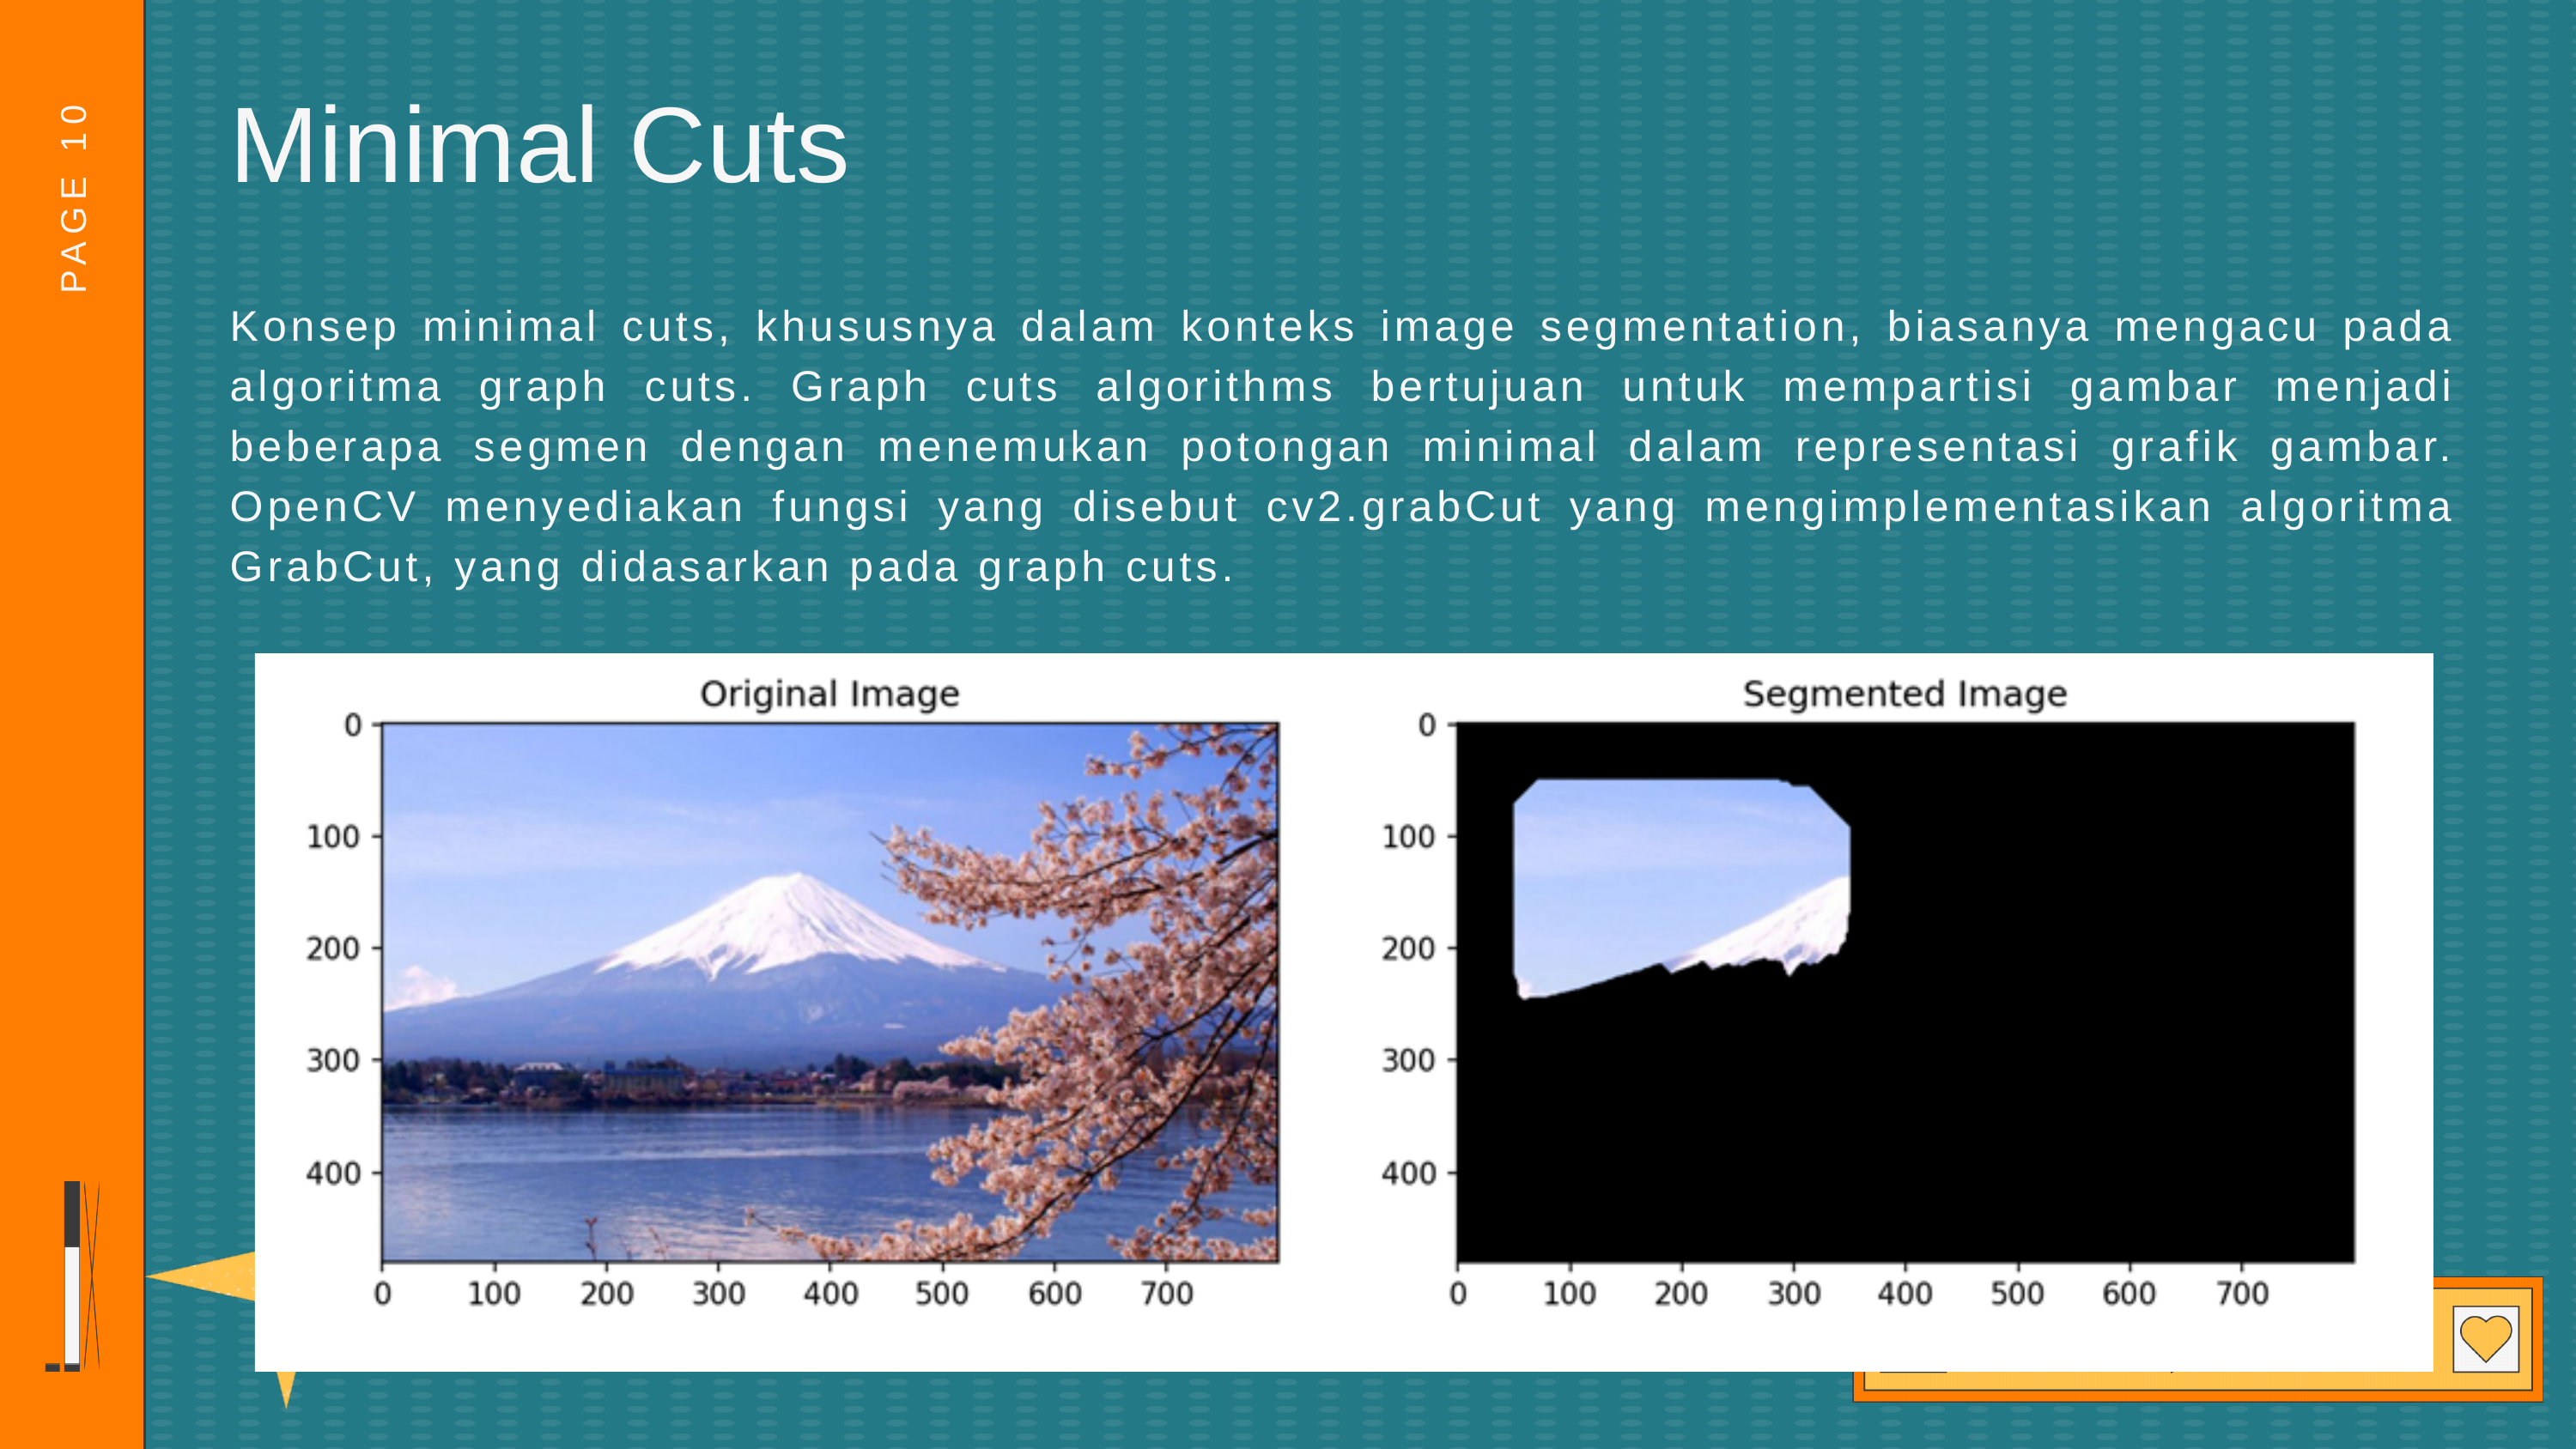

Minimal Cuts
PAGE 10
Konsep minimal cuts, khususnya dalam konteks image segmentation, biasanya mengacu pada algoritma graph cuts. Graph cuts algorithms bertujuan untuk mempartisi gambar menjadi beberapa segmen dengan menemukan potongan minimal dalam representasi grafik gambar. OpenCV menyediakan fungsi yang disebut cv2.grabCut yang mengimplementasikan algoritma GrabCut, yang didasarkan pada graph cuts.